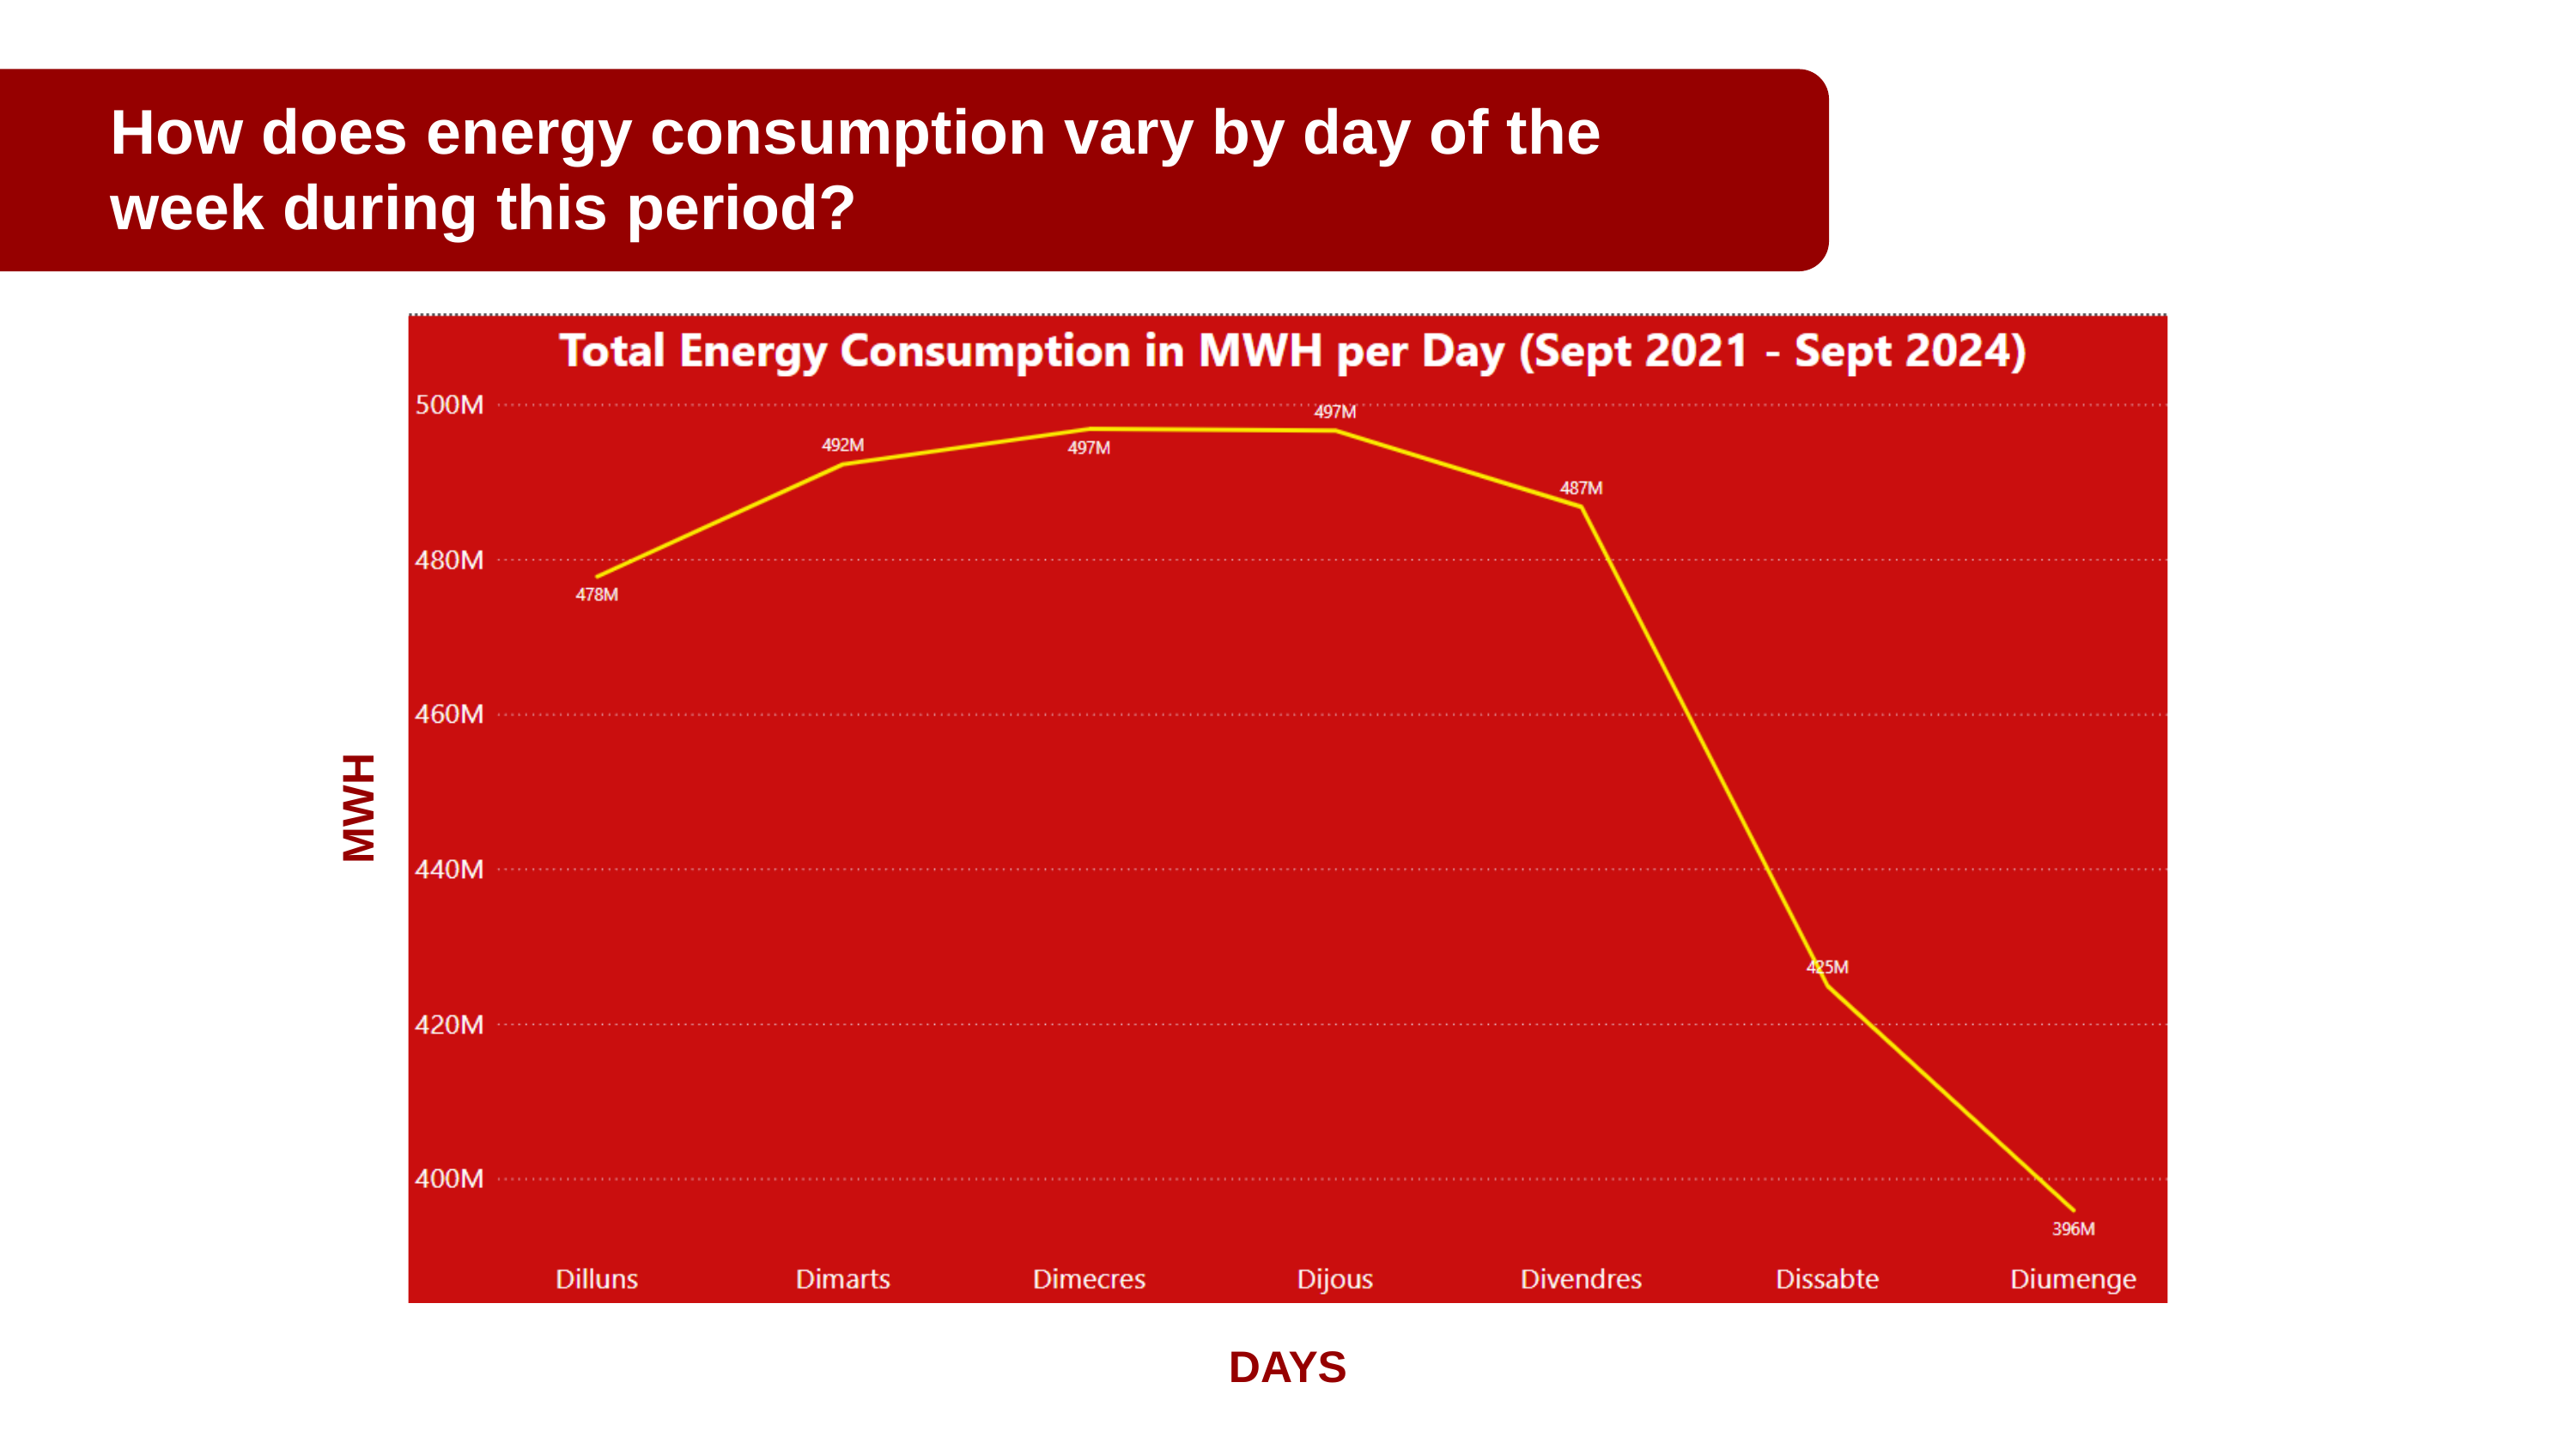

How does energy consumption vary by day of the week during this period?

MWH
DAYS